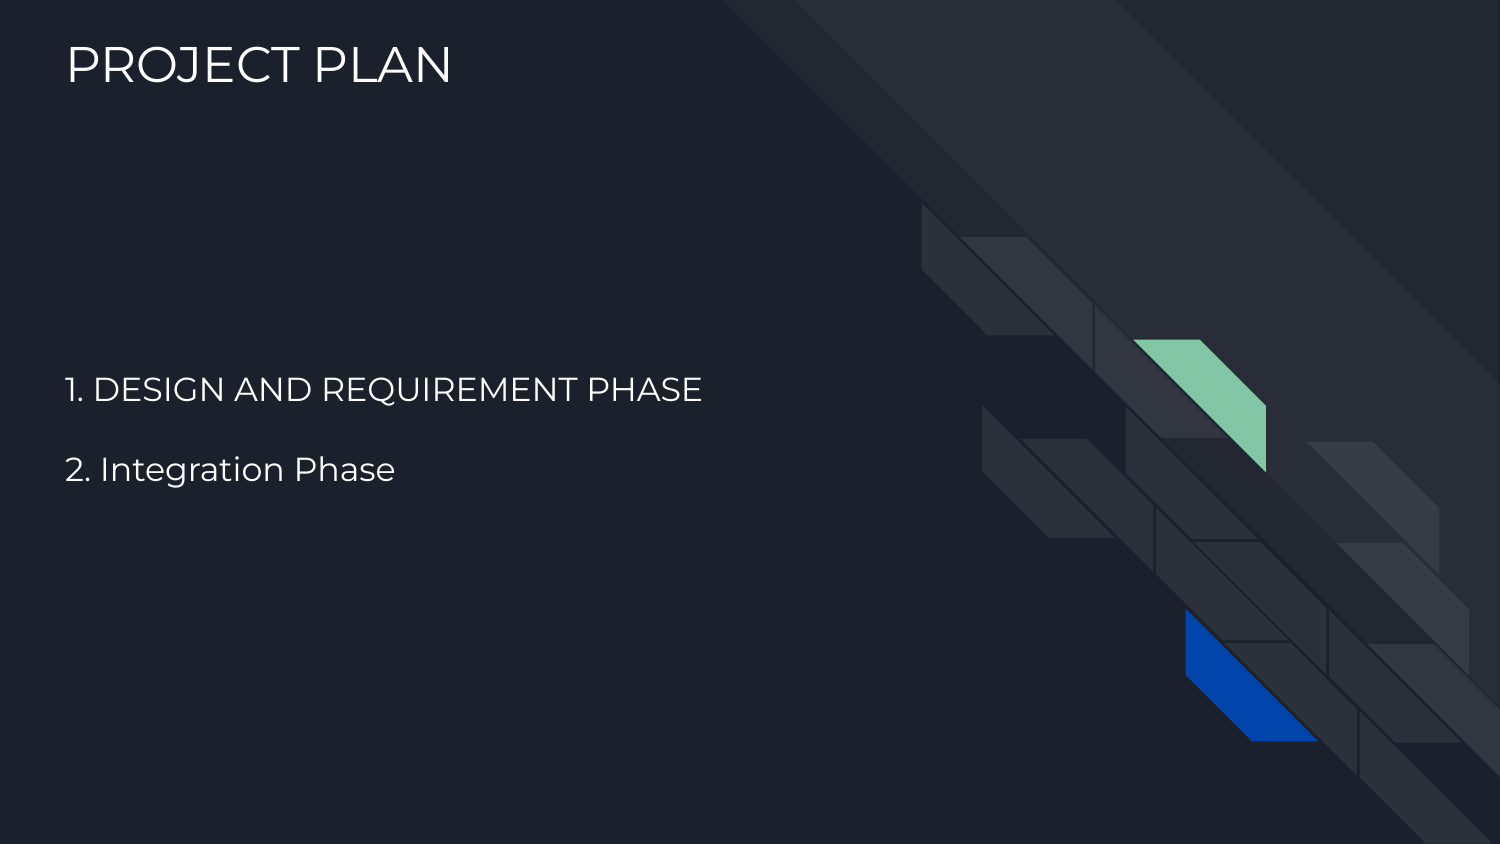

# PROJECT PLAN
1. DESIGN AND REQUIREMENT PHASE

2. Integration Phase